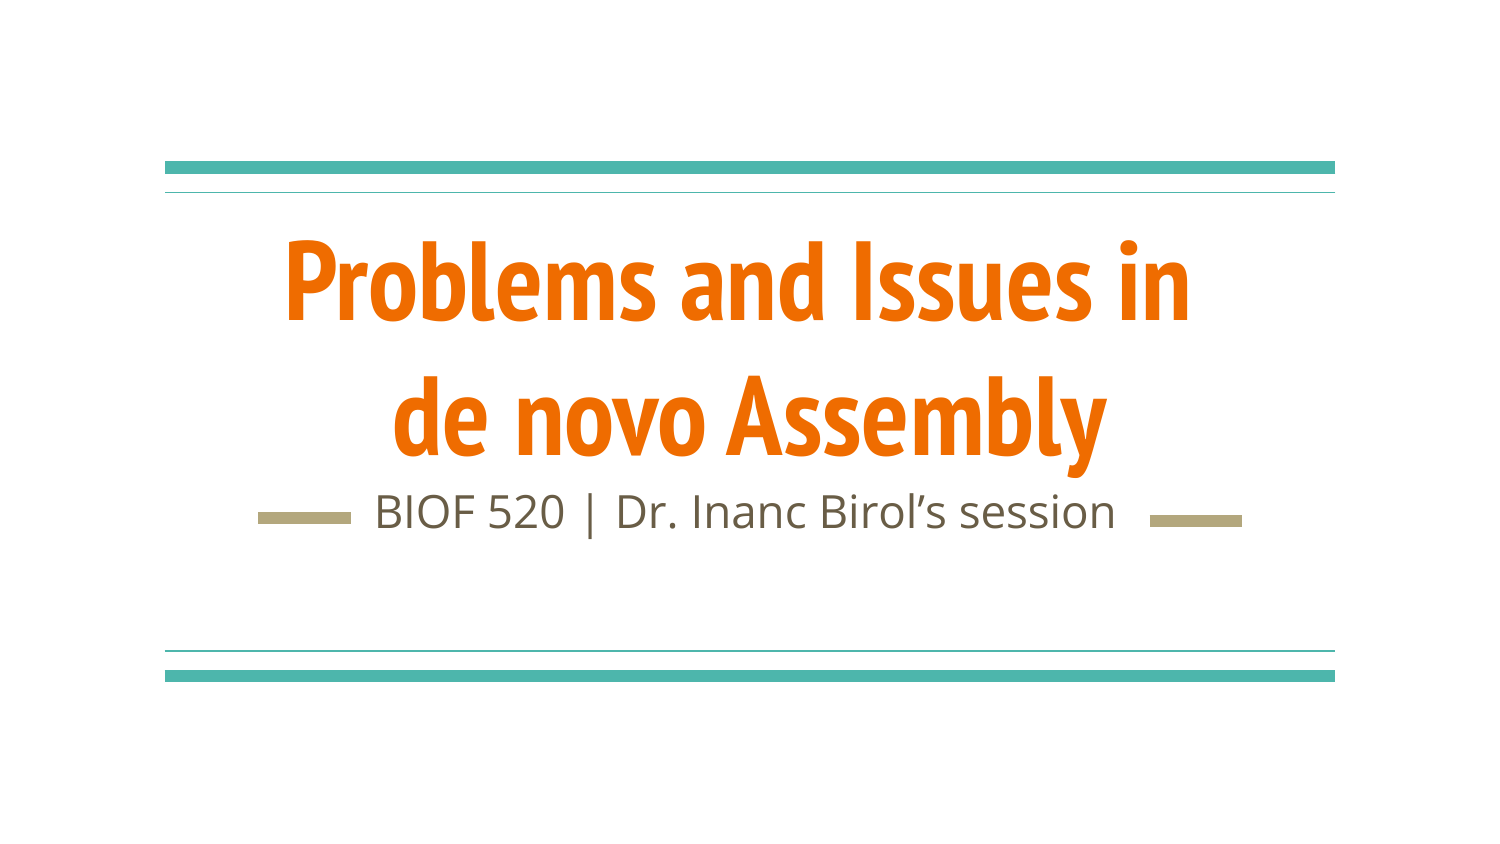

# Problems and Issues in
de novo Assembly
BIOF 520 | Dr. Inanc Birol’s session